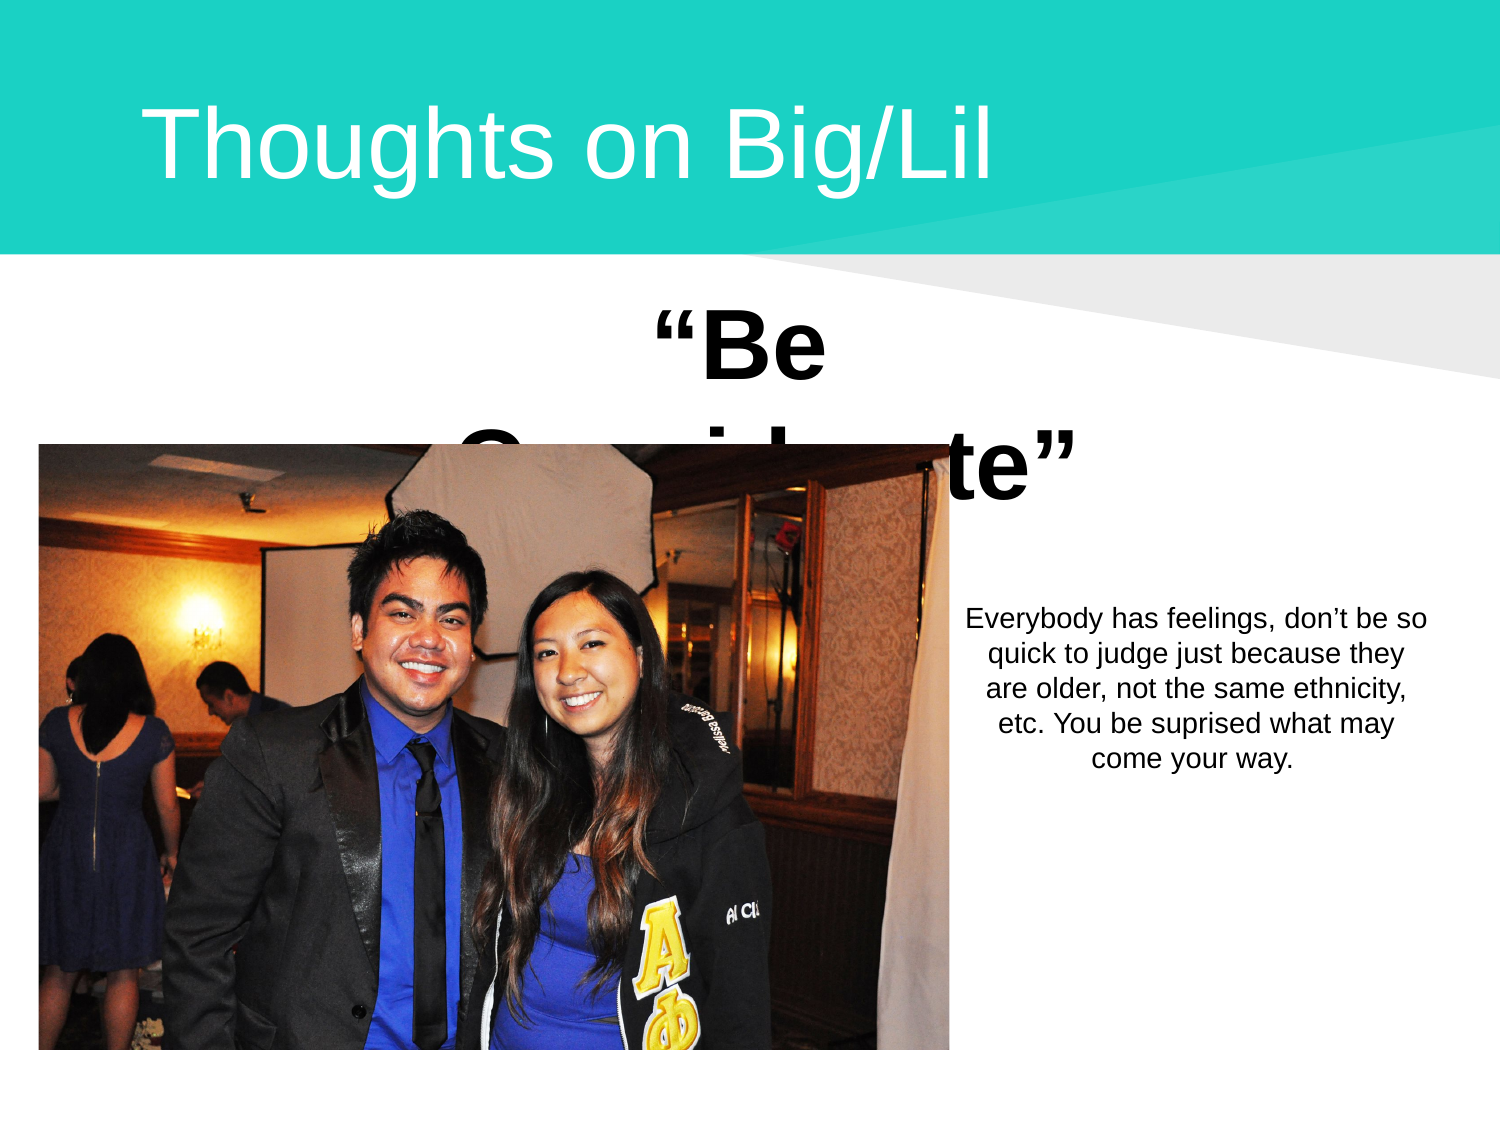

# Thoughts on Big/Lil
“Be Considerate”

Everybody has feelings, don’t be so quick to judge just because they are older, not the same ethnicity, etc. You be suprised what may come your way.